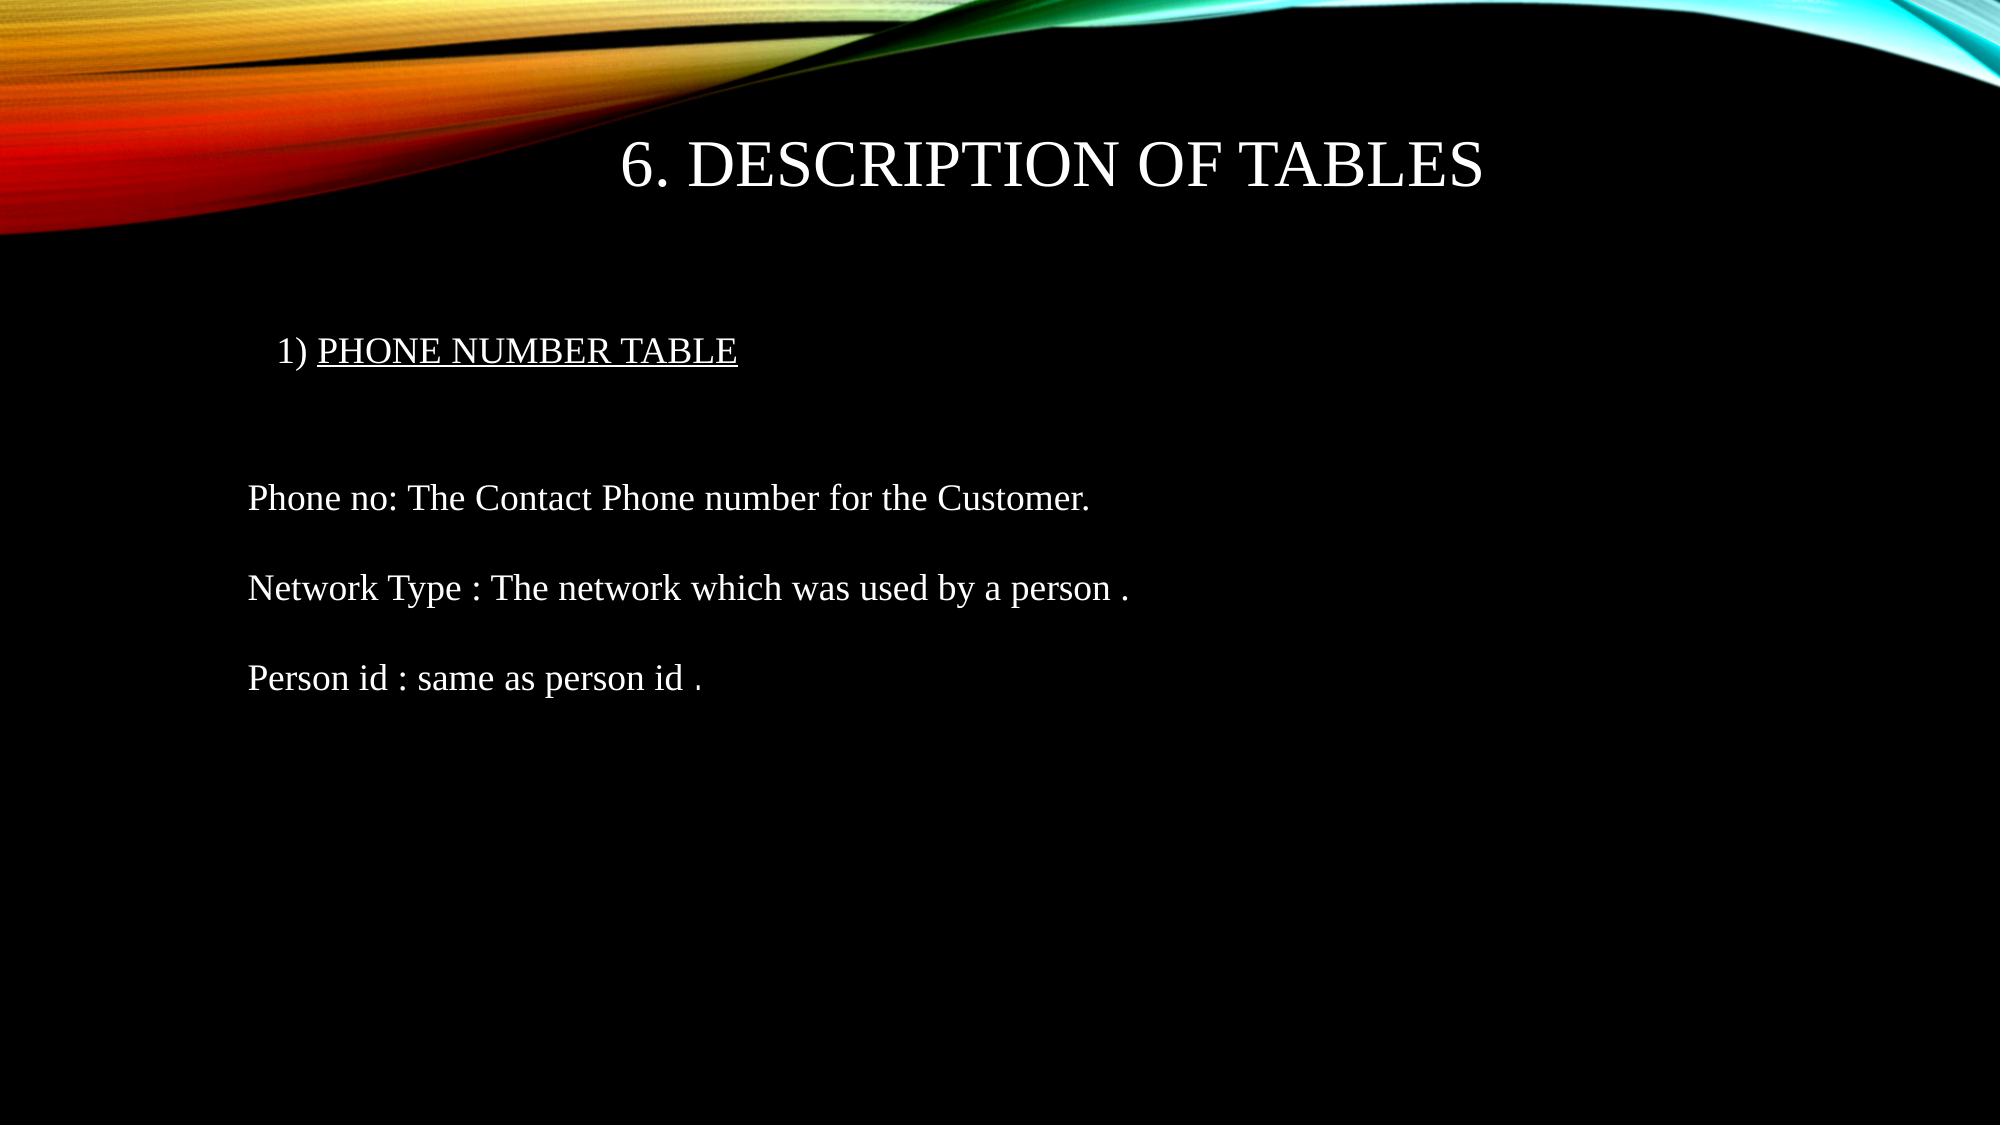

6. DESCRIPTION OF TABLES
1) PHONE NUMBER TABLE

Phone no: The Contact Phone number for the Customer.

Network Type : The network which was used by a person .

Person id : same as person id .